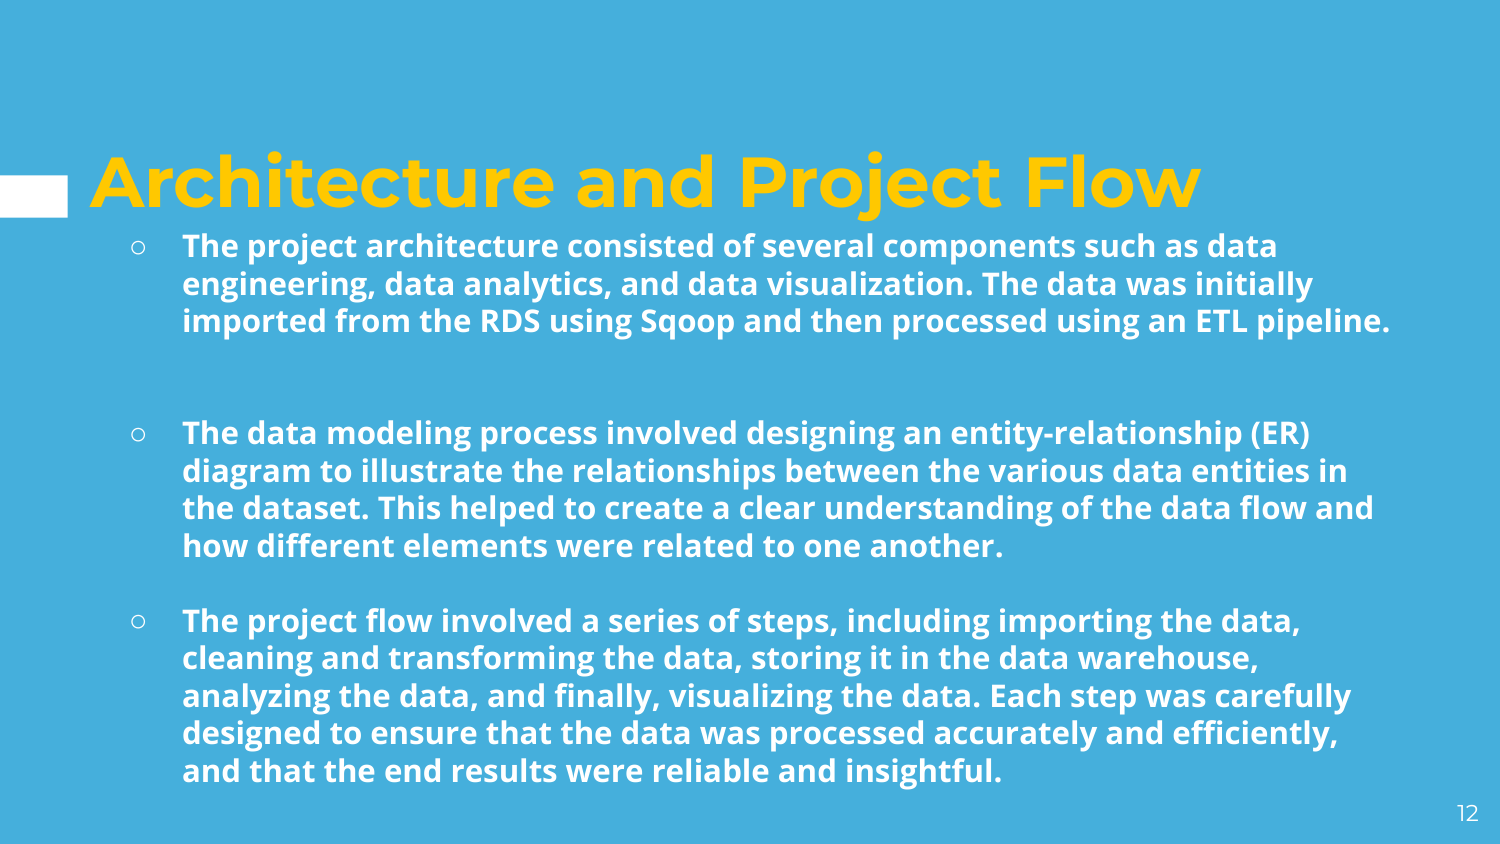

# Architecture and Project Flow
The project architecture consisted of several components such as data engineering, data analytics, and data visualization. The data was initially imported from the RDS using Sqoop and then processed using an ETL pipeline.
The data modeling process involved designing an entity-relationship (ER) diagram to illustrate the relationships between the various data entities in the dataset. This helped to create a clear understanding of the data flow and how different elements were related to one another.
The project flow involved a series of steps, including importing the data, cleaning and transforming the data, storing it in the data warehouse, analyzing the data, and finally, visualizing the data. Each step was carefully designed to ensure that the data was processed accurately and efficiently, and that the end results were reliable and insightful.
12